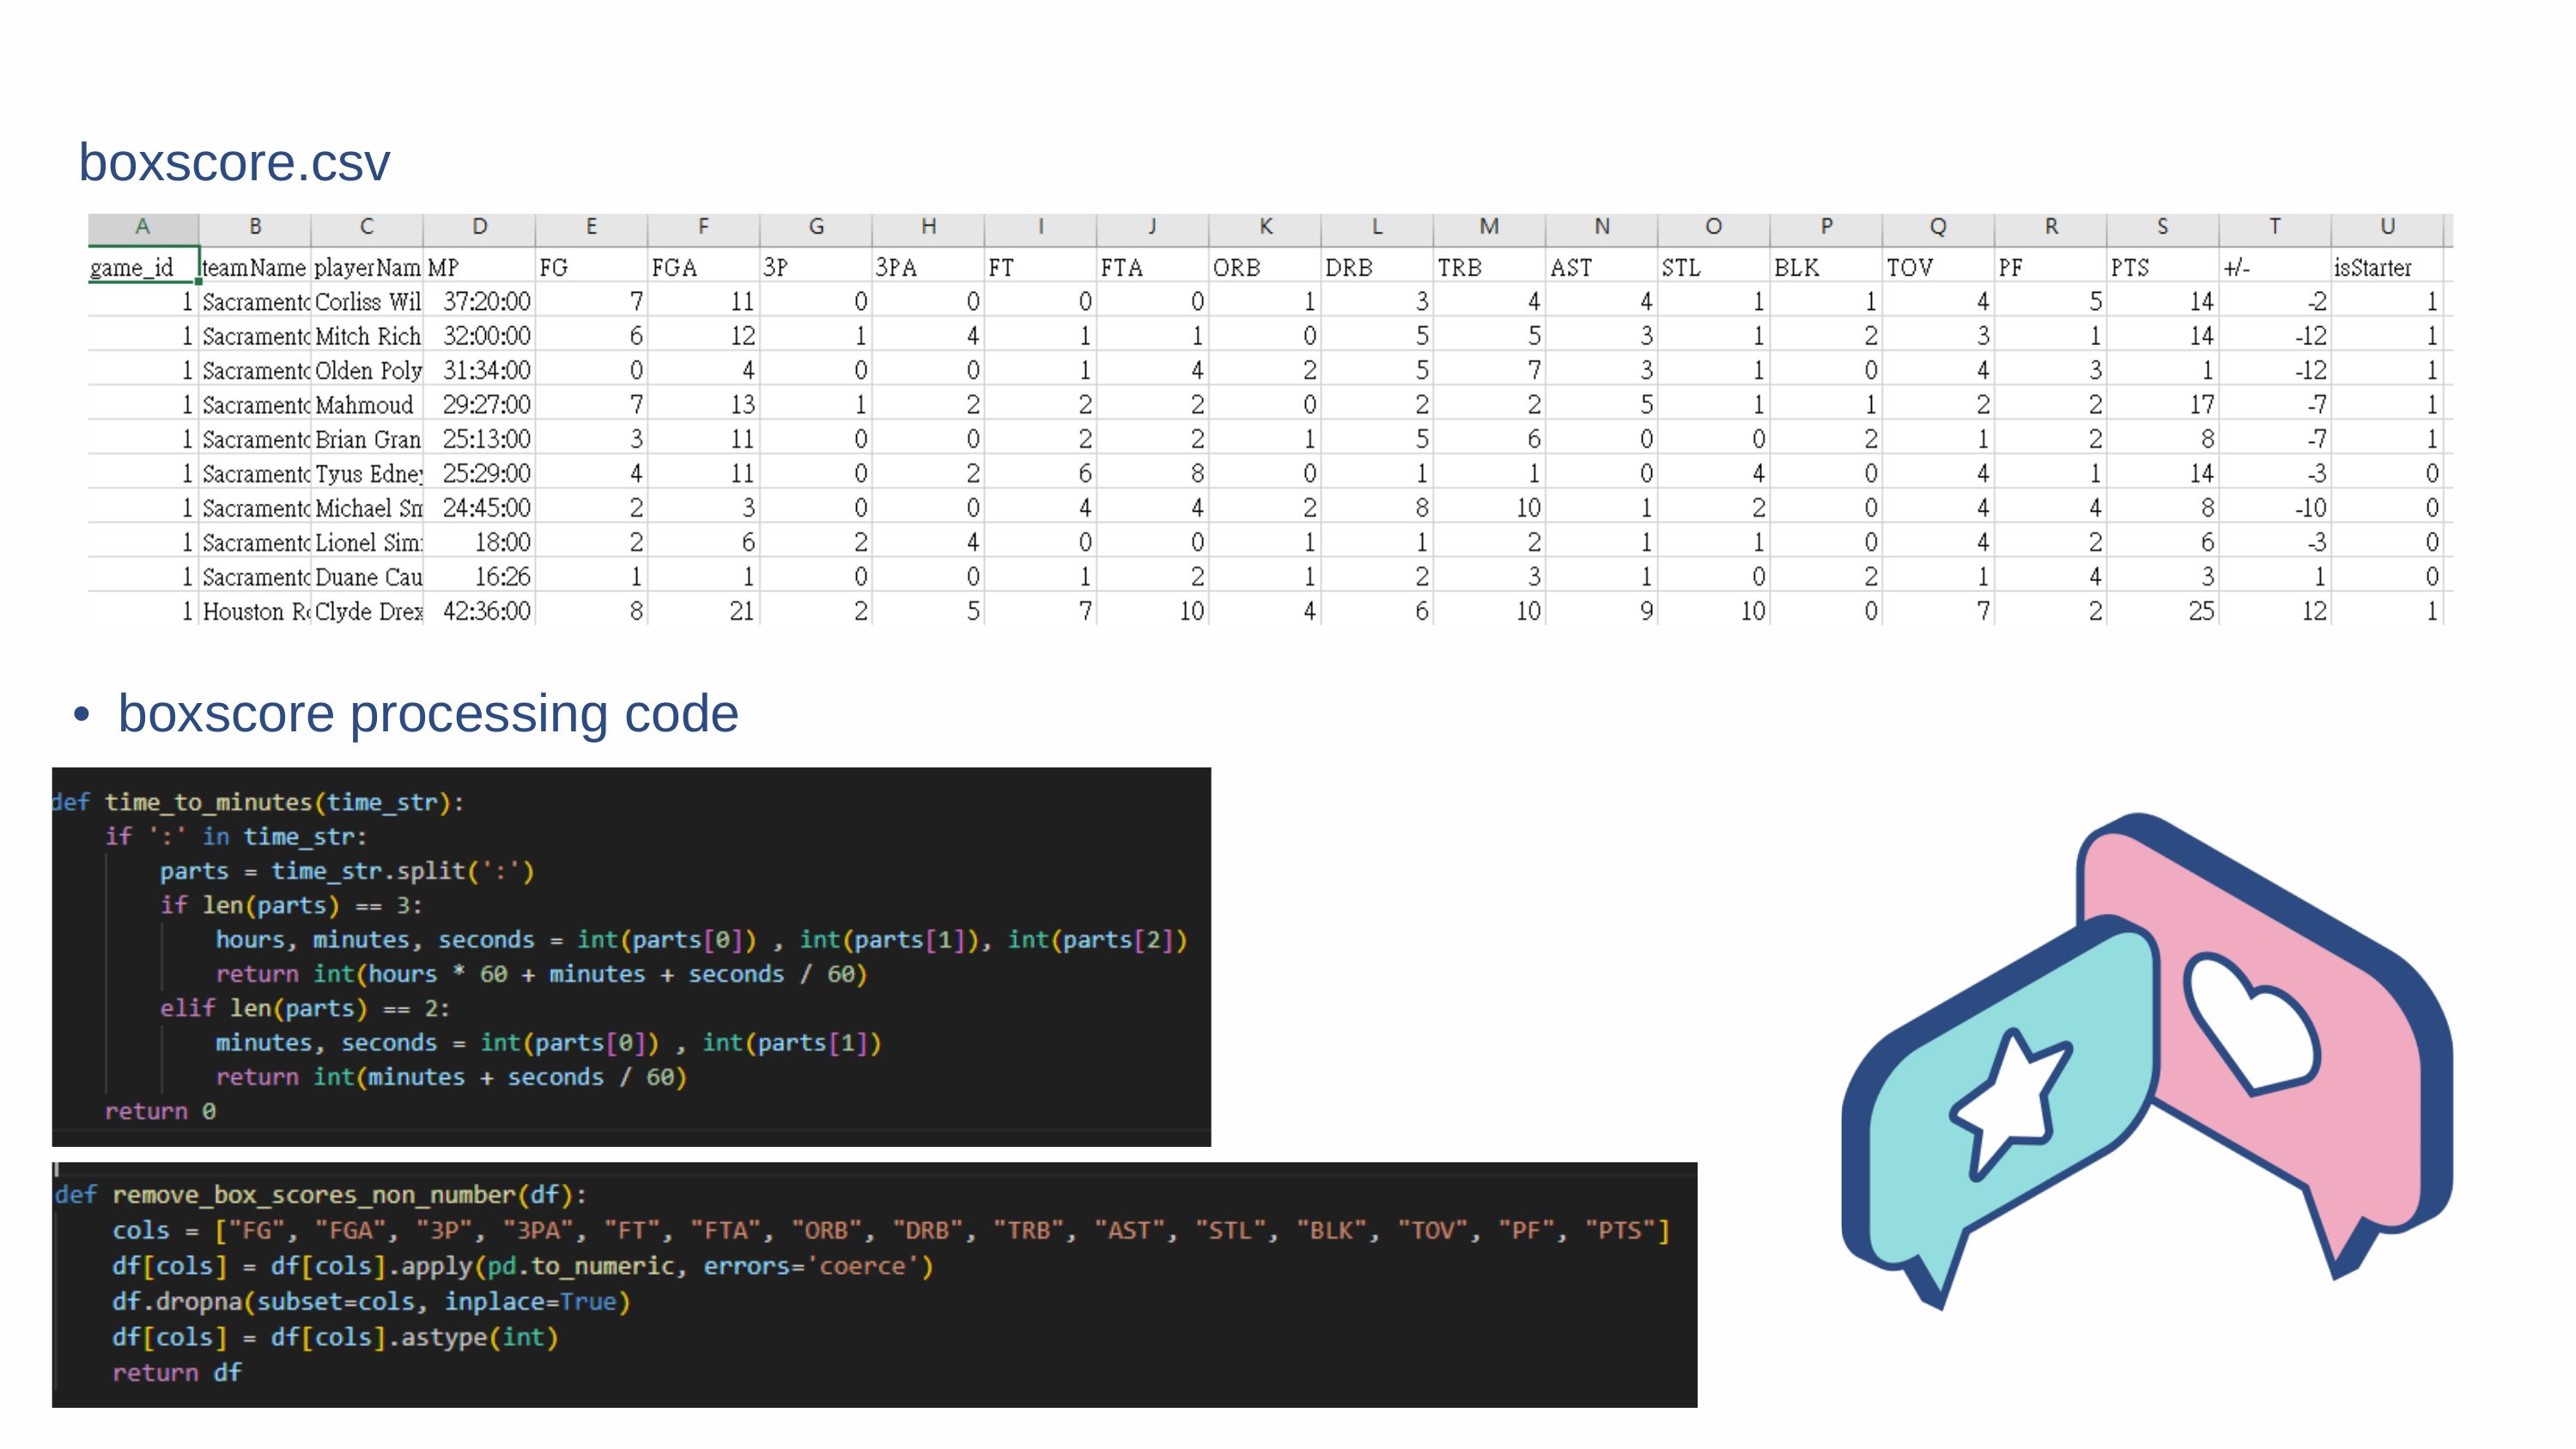

|  |
| --- |
| boxscore.csv |
|  |
|  |
|  |
|  |

| boxscore processing code |
| --- |